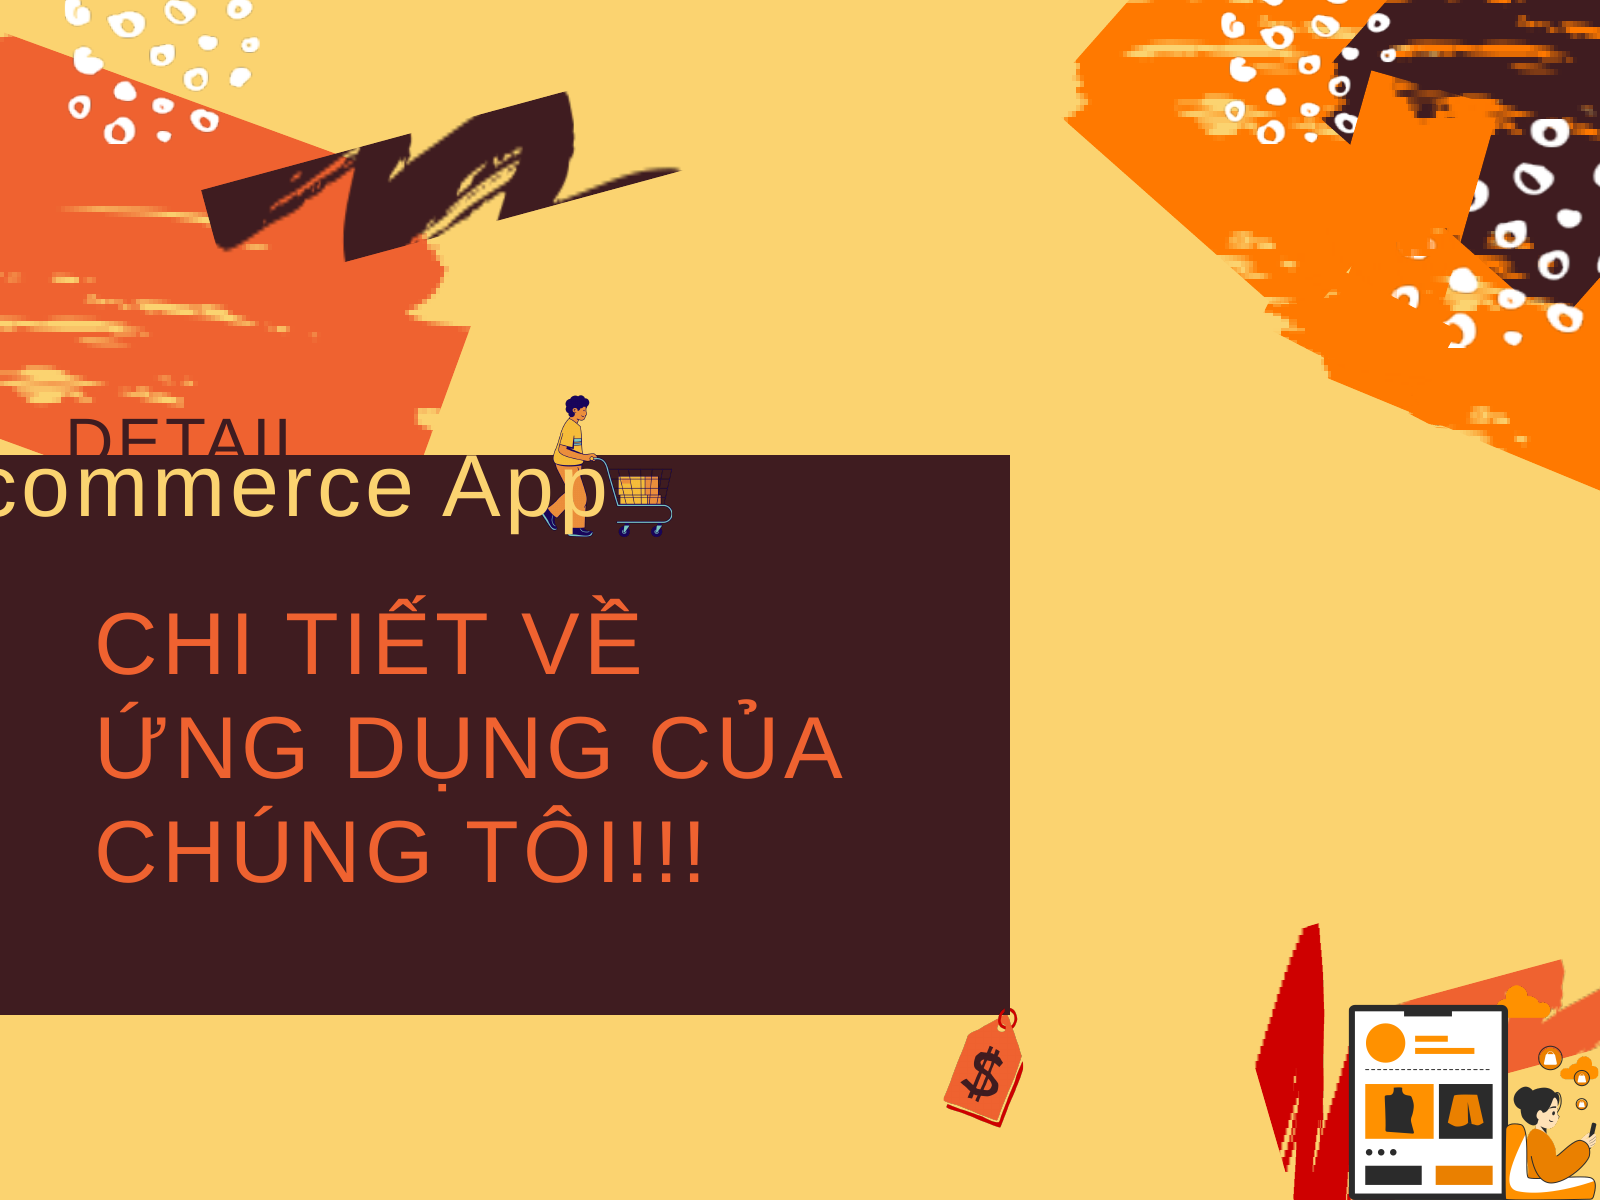

DETAIL
Ecommerce App

CHI TIẾT VỀ ỨNG DỤNG CỦA CHÚNG TÔI!!!